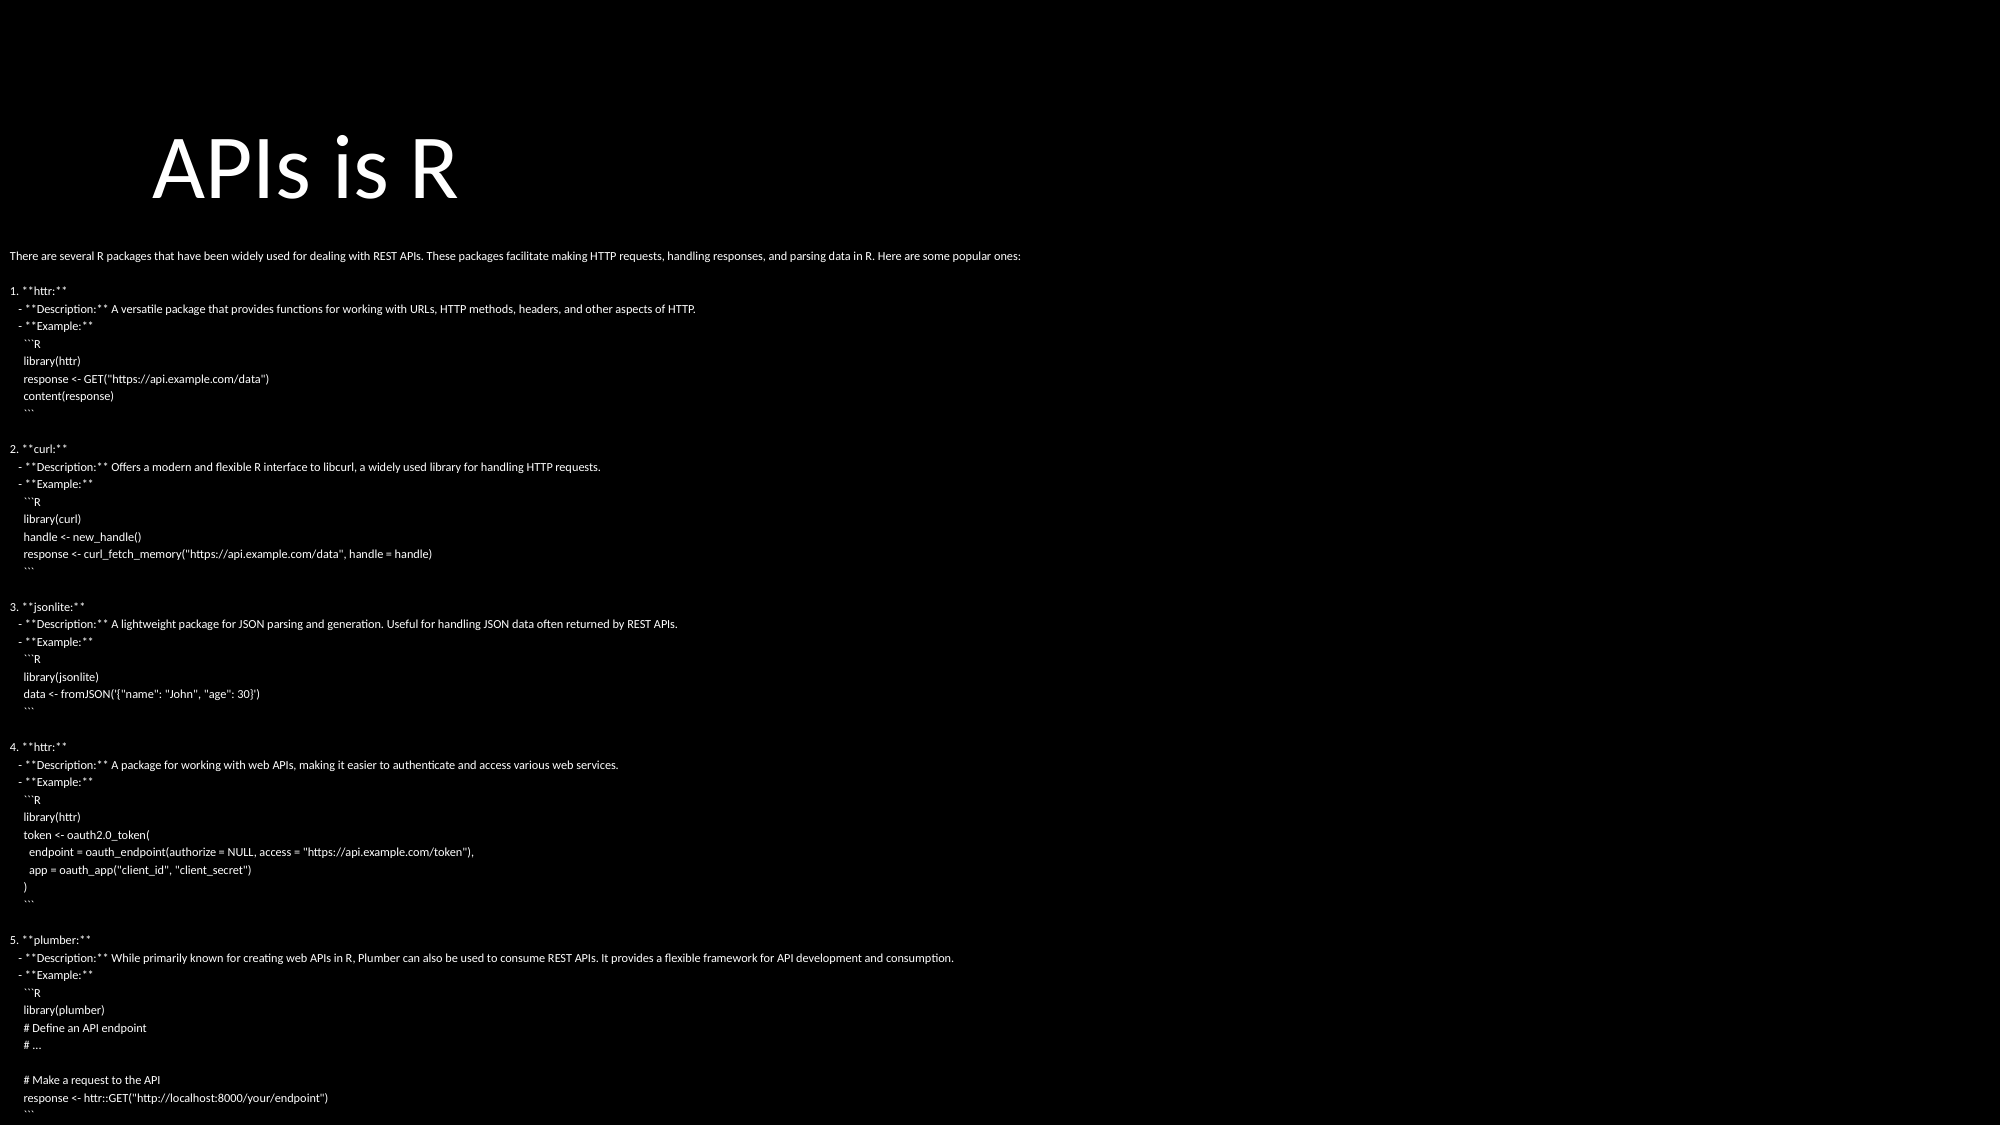

# APIs is R
There are several R packages that have been widely used for dealing with REST APIs. These packages facilitate making HTTP requests, handling responses, and parsing data in R. Here are some popular ones:

1. **httr:**
   - **Description:** A versatile package that provides functions for working with URLs, HTTP methods, headers, and other aspects of HTTP.
   - **Example:**
     ```R
     library(httr)
     response <- GET("https://api.example.com/data")
     content(response)
     ```

2. **curl:**
   - **Description:** Offers a modern and flexible R interface to libcurl, a widely used library for handling HTTP requests.
   - **Example:**
     ```R
     library(curl)
     handle <- new_handle()
     response <- curl_fetch_memory("https://api.example.com/data", handle = handle)
     ```

3. **jsonlite:**
   - **Description:** A lightweight package for JSON parsing and generation. Useful for handling JSON data often returned by REST APIs.
   - **Example:**
     ```R
     library(jsonlite)
     data <- fromJSON('{"name": "John", "age": 30}')
     ```

4. **httr:**
   - **Description:** A package for working with web APIs, making it easier to authenticate and access various web services.
   - **Example:**
     ```R
     library(httr)
     token <- oauth2.0_token(
       endpoint = oauth_endpoint(authorize = NULL, access = "https://api.example.com/token"),
       app = oauth_app("client_id", "client_secret")
     )
     ```

5. **plumber:**
   - **Description:** While primarily known for creating web APIs in R, Plumber can also be used to consume REST APIs. It provides a flexible framework for API development and consumption.
   - **Example:**
     ```R
     library(plumber)
     # Define an API endpoint
     # ...

     # Make a request to the API
     response <- httr::GET("http://localhost:8000/your/endpoint")
     ```

These packages, among others, empower R users to easily interact with REST APIs, send HTTP requests, handle responses, and manipulate data, facilitating seamless integration of R with various web services.